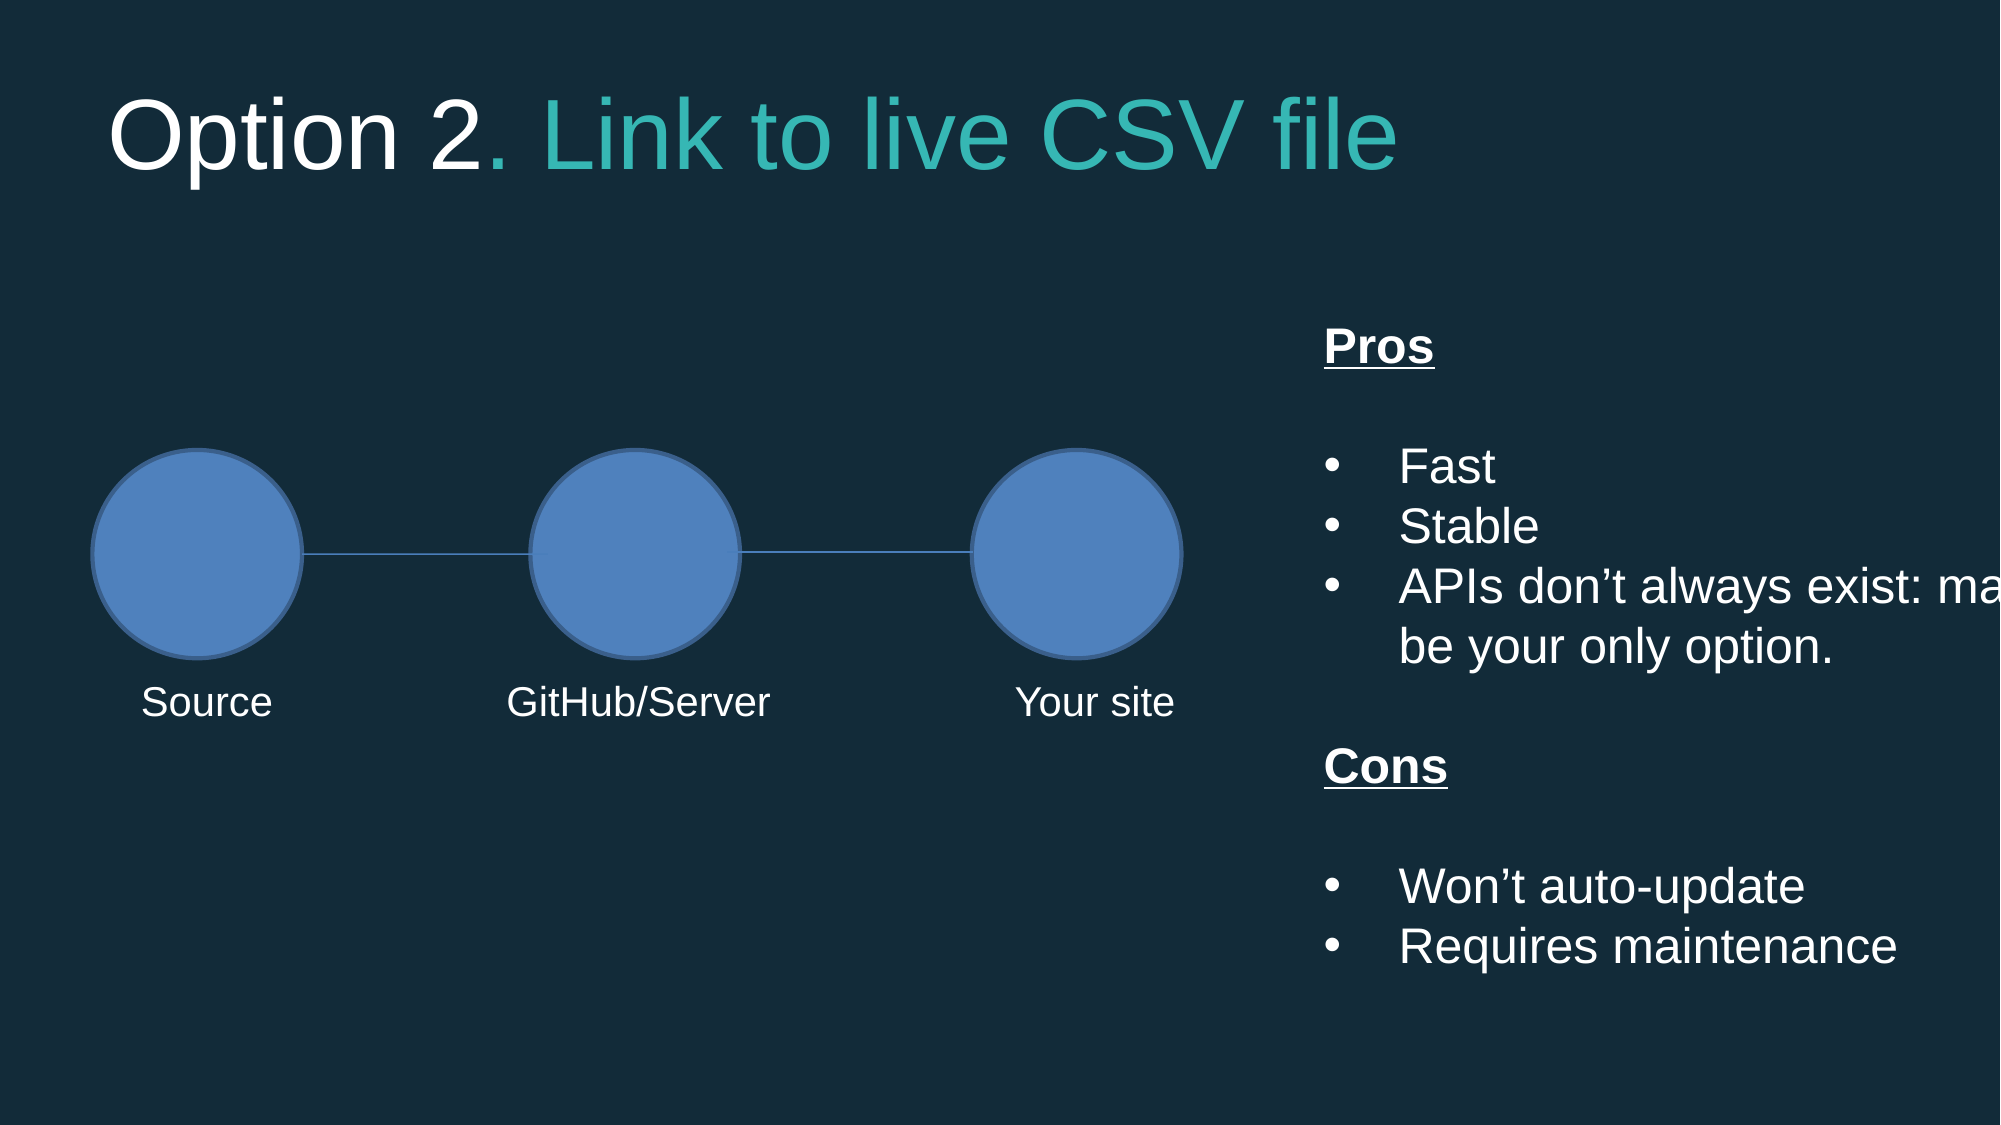

Option 2. Link to live CSV file
Pros

Fast
Stable
APIs don’t always exist: may be your only option.

Cons

Won’t auto-update
Requires maintenance

Source
GitHub/Server
Your site